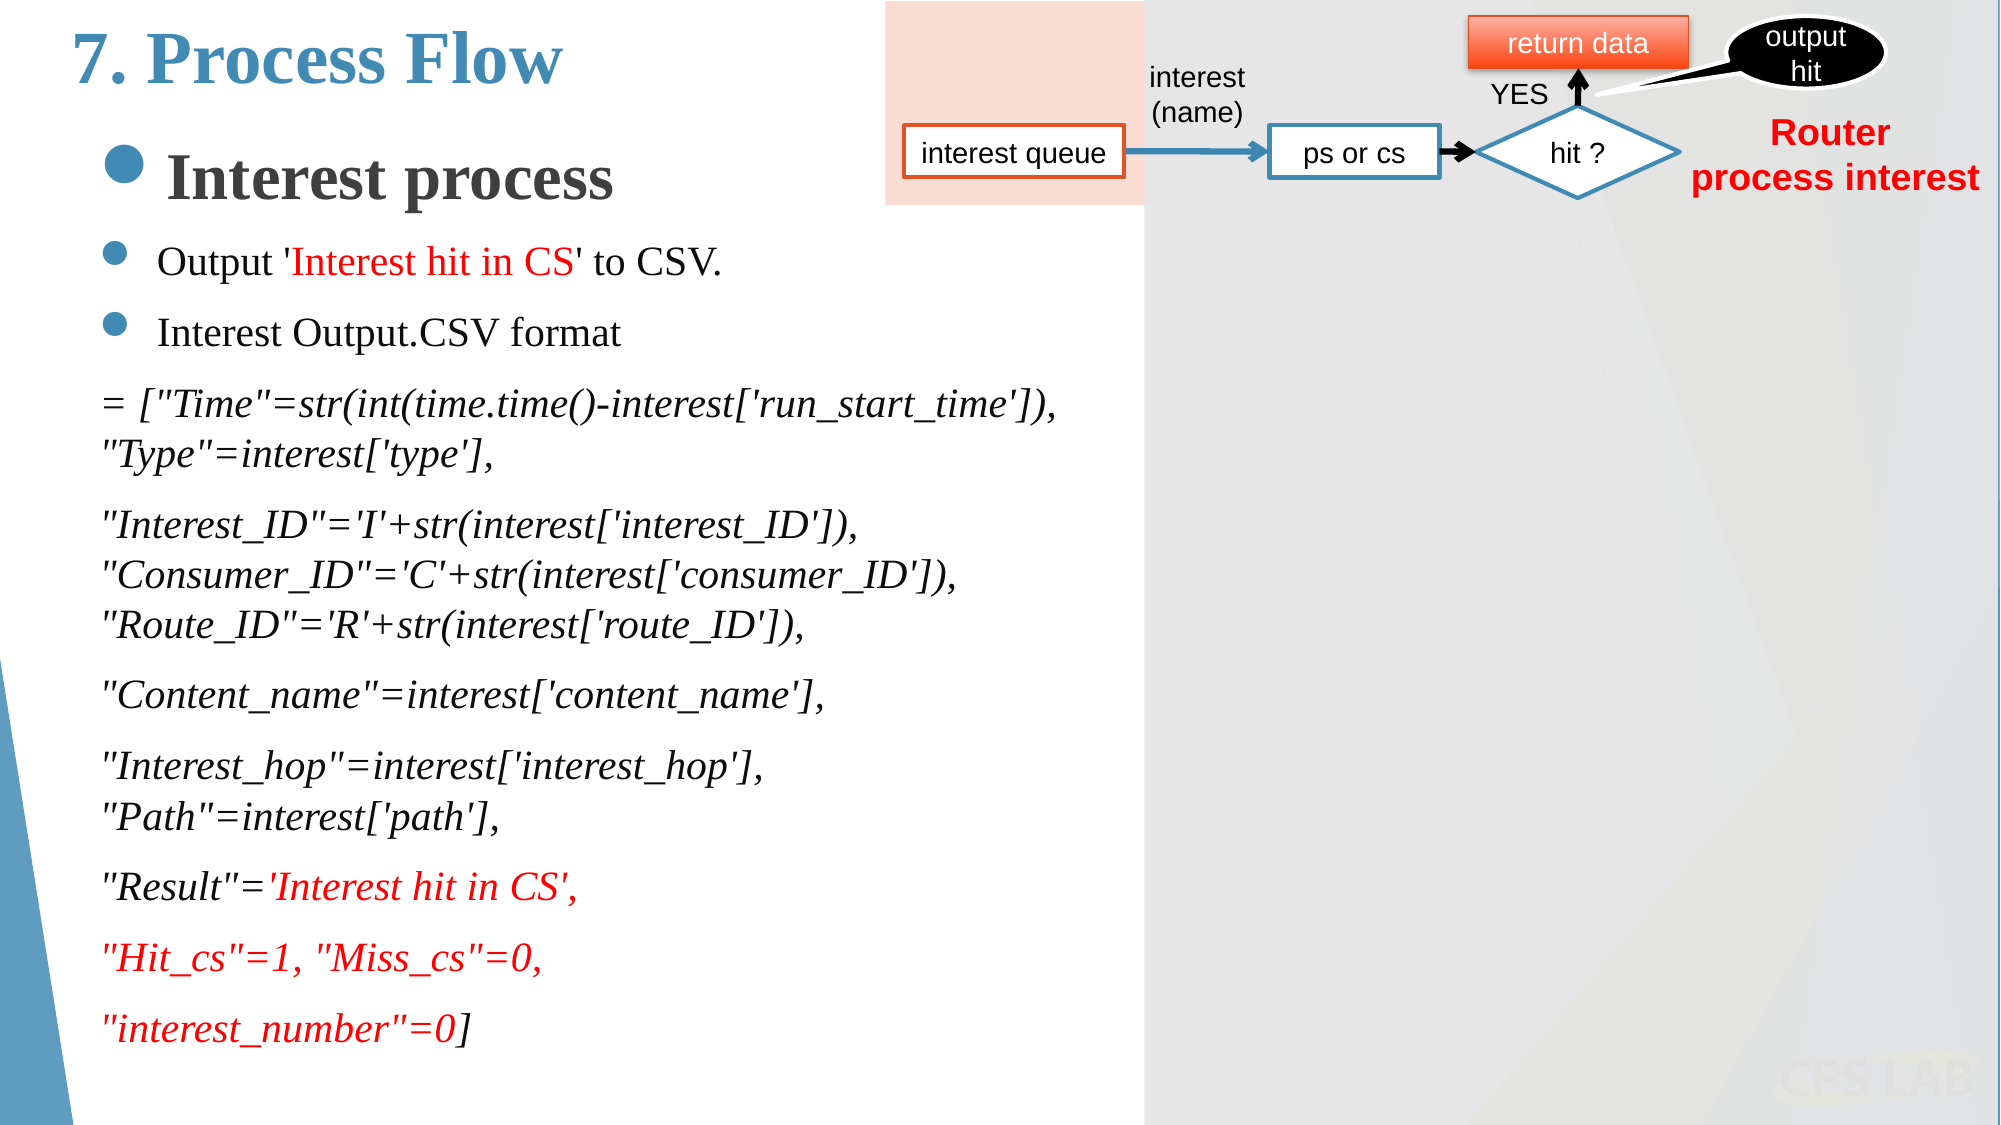

# 7. Process Flow
return data
output hit
interest (name)
YES
Router
process interest
hit ?
interest queue
ps or cs
Interest process
Output 'Interest hit in CS' to CSV.
Interest Output.CSV format
= ["Time"=str(int(time.time()-interest['run_start_time']), "Type"=interest['type'],
"Interest_ID"='I'+str(interest['interest_ID']), "Consumer_ID"='C'+str(interest['consumer_ID']),  "Route_ID"='R'+str(interest['route_ID']),
"Content_name"=interest['content_name'],
"Interest_hop"=interest['interest_hop'], "Path"=interest['path'],
"Result"='Interest hit in CS',
"Hit_cs"=1, "Miss_cs"=0,
"interest_number"=0]